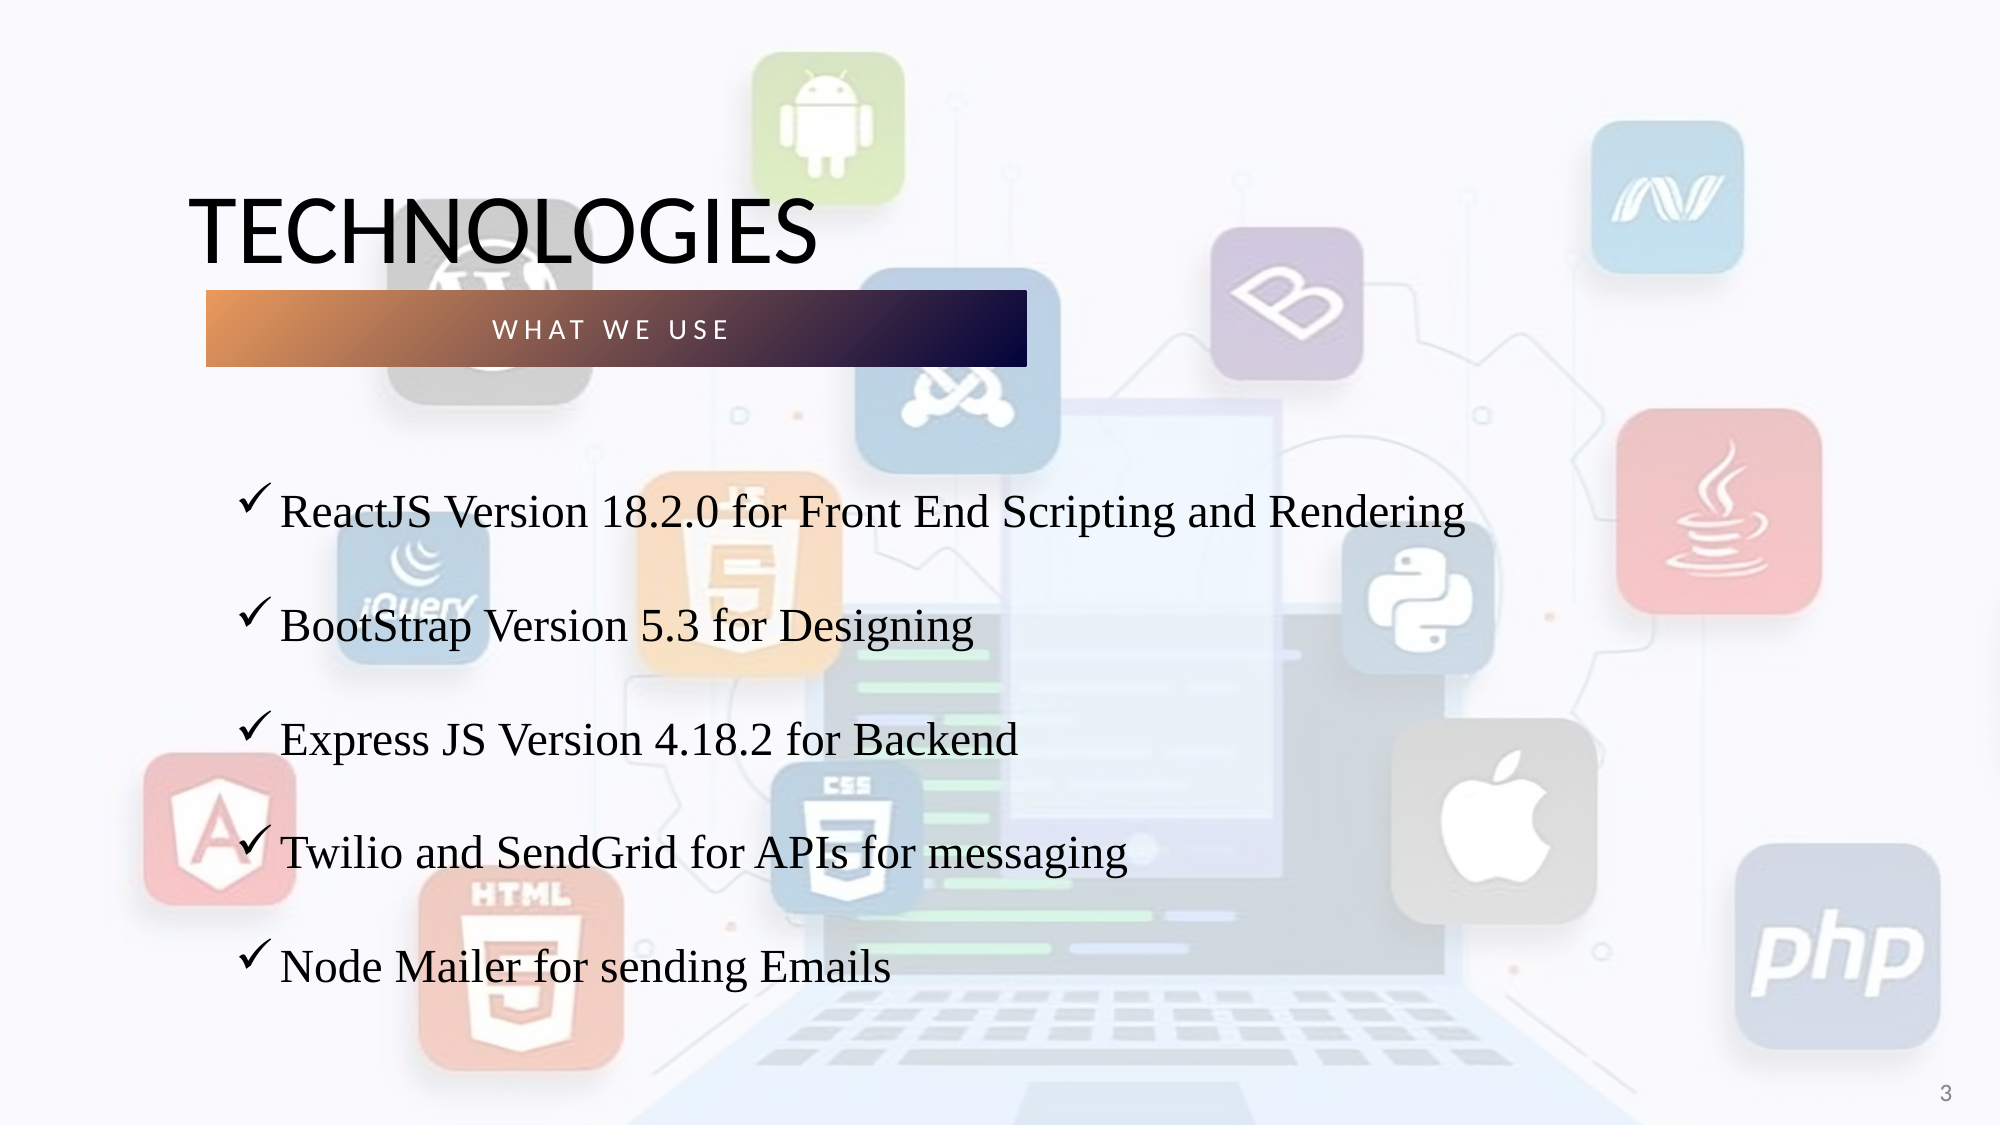

# Technologies
WHAT WE USE
ReactJS Version 18.2.0 for Front End Scripting and Rendering
BootStrap Version 5.3 for Designing
Express JS Version 4.18.2 for Backend
Twilio and SendGrid for APIs for messaging
Node Mailer for sending Emails
3